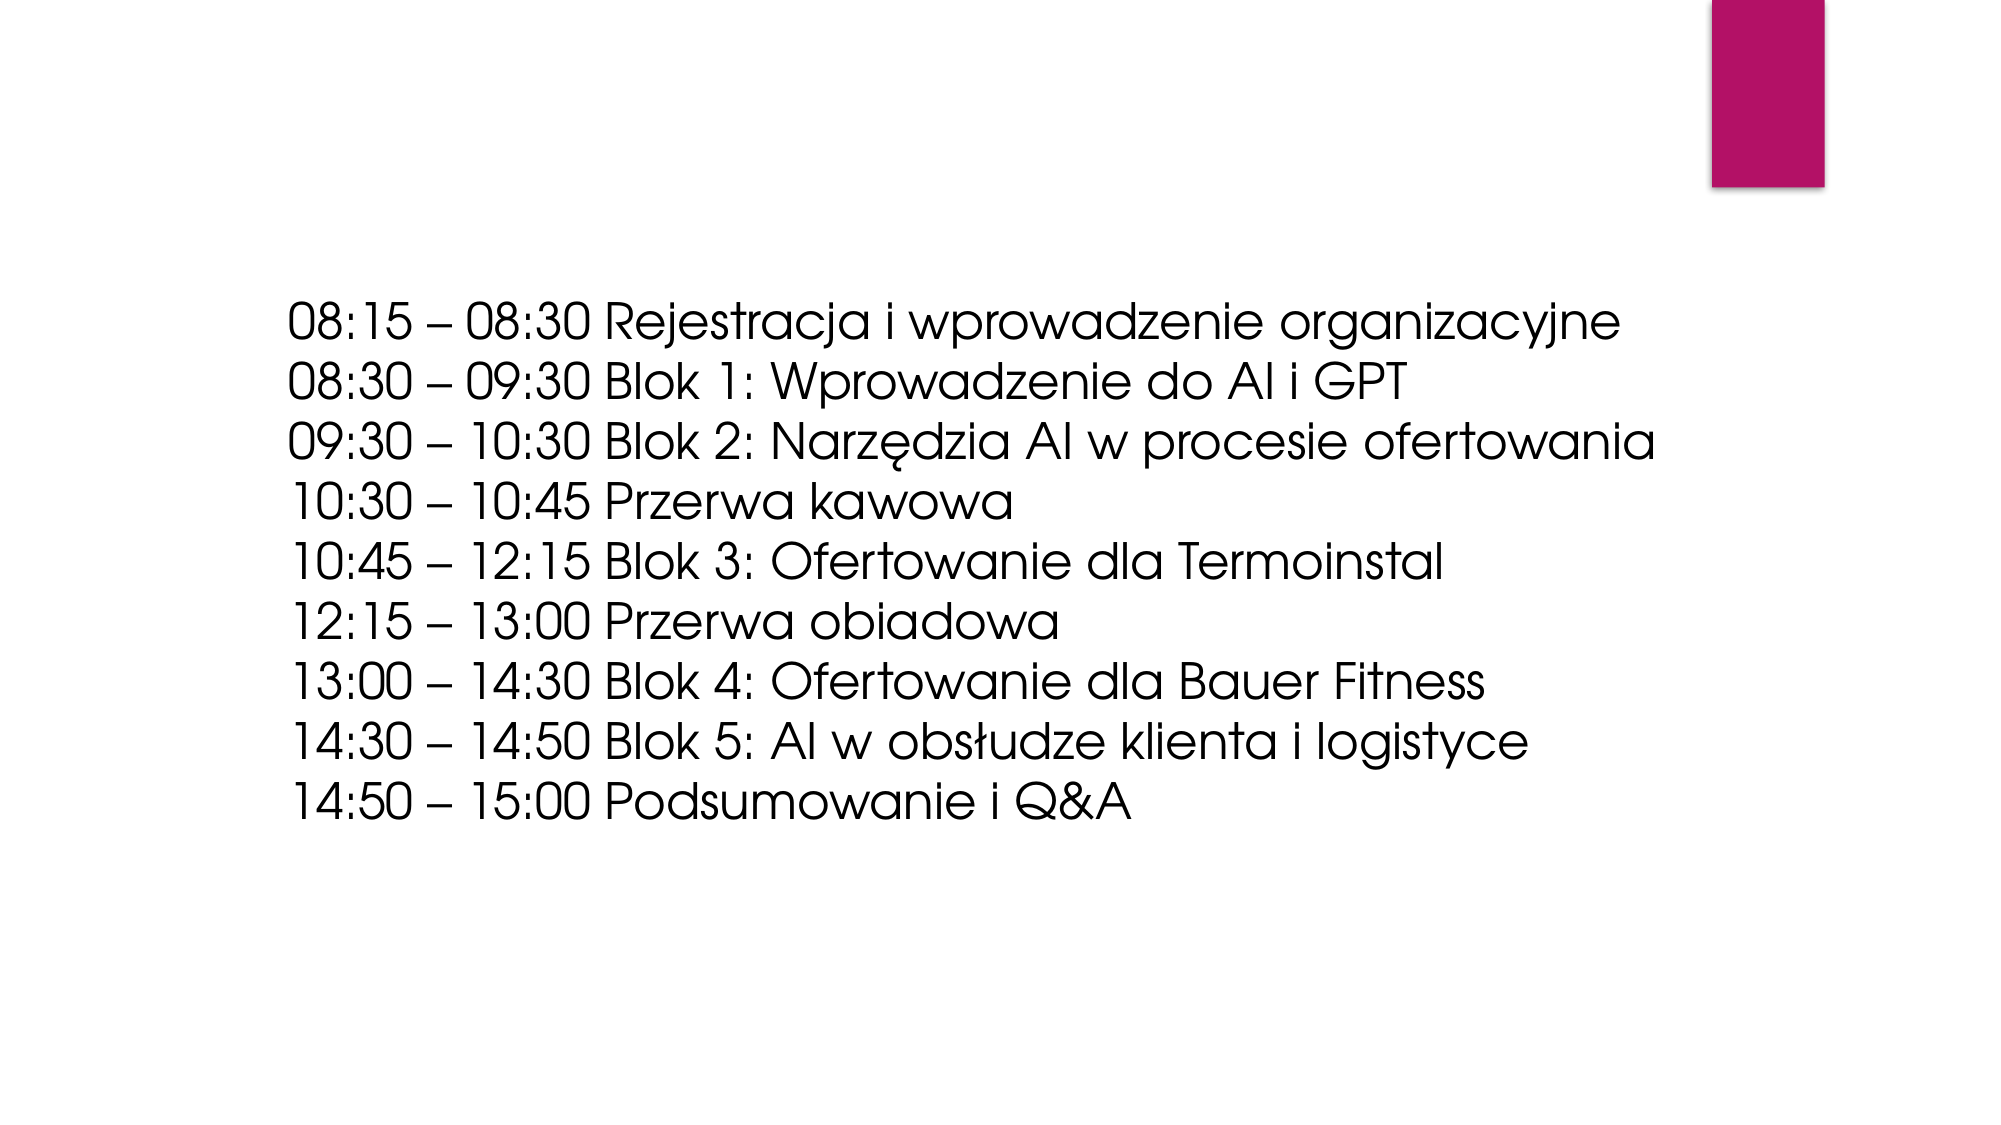

08:15 – 08:30 Rejestracja i wprowadzenie organizacyjne
08:30 – 09:30 Blok 1: Wprowadzenie do AI i GPT
09:30 – 10:30 Blok 2: Narzędzia AI w procesie ofertowania
10:30 – 10:45 Przerwa kawowa
10:45 – 12:15 Blok 3: Ofertowanie dla Termoinstal
12:15 – 13:00 Przerwa obiadowa
13:00 – 14:30 Blok 4: Ofertowanie dla Bauer Fitness
14:30 – 14:50 Blok 5: AI w obsłudze klienta i logistyce
14:50 – 15:00 Podsumowanie i Q&A